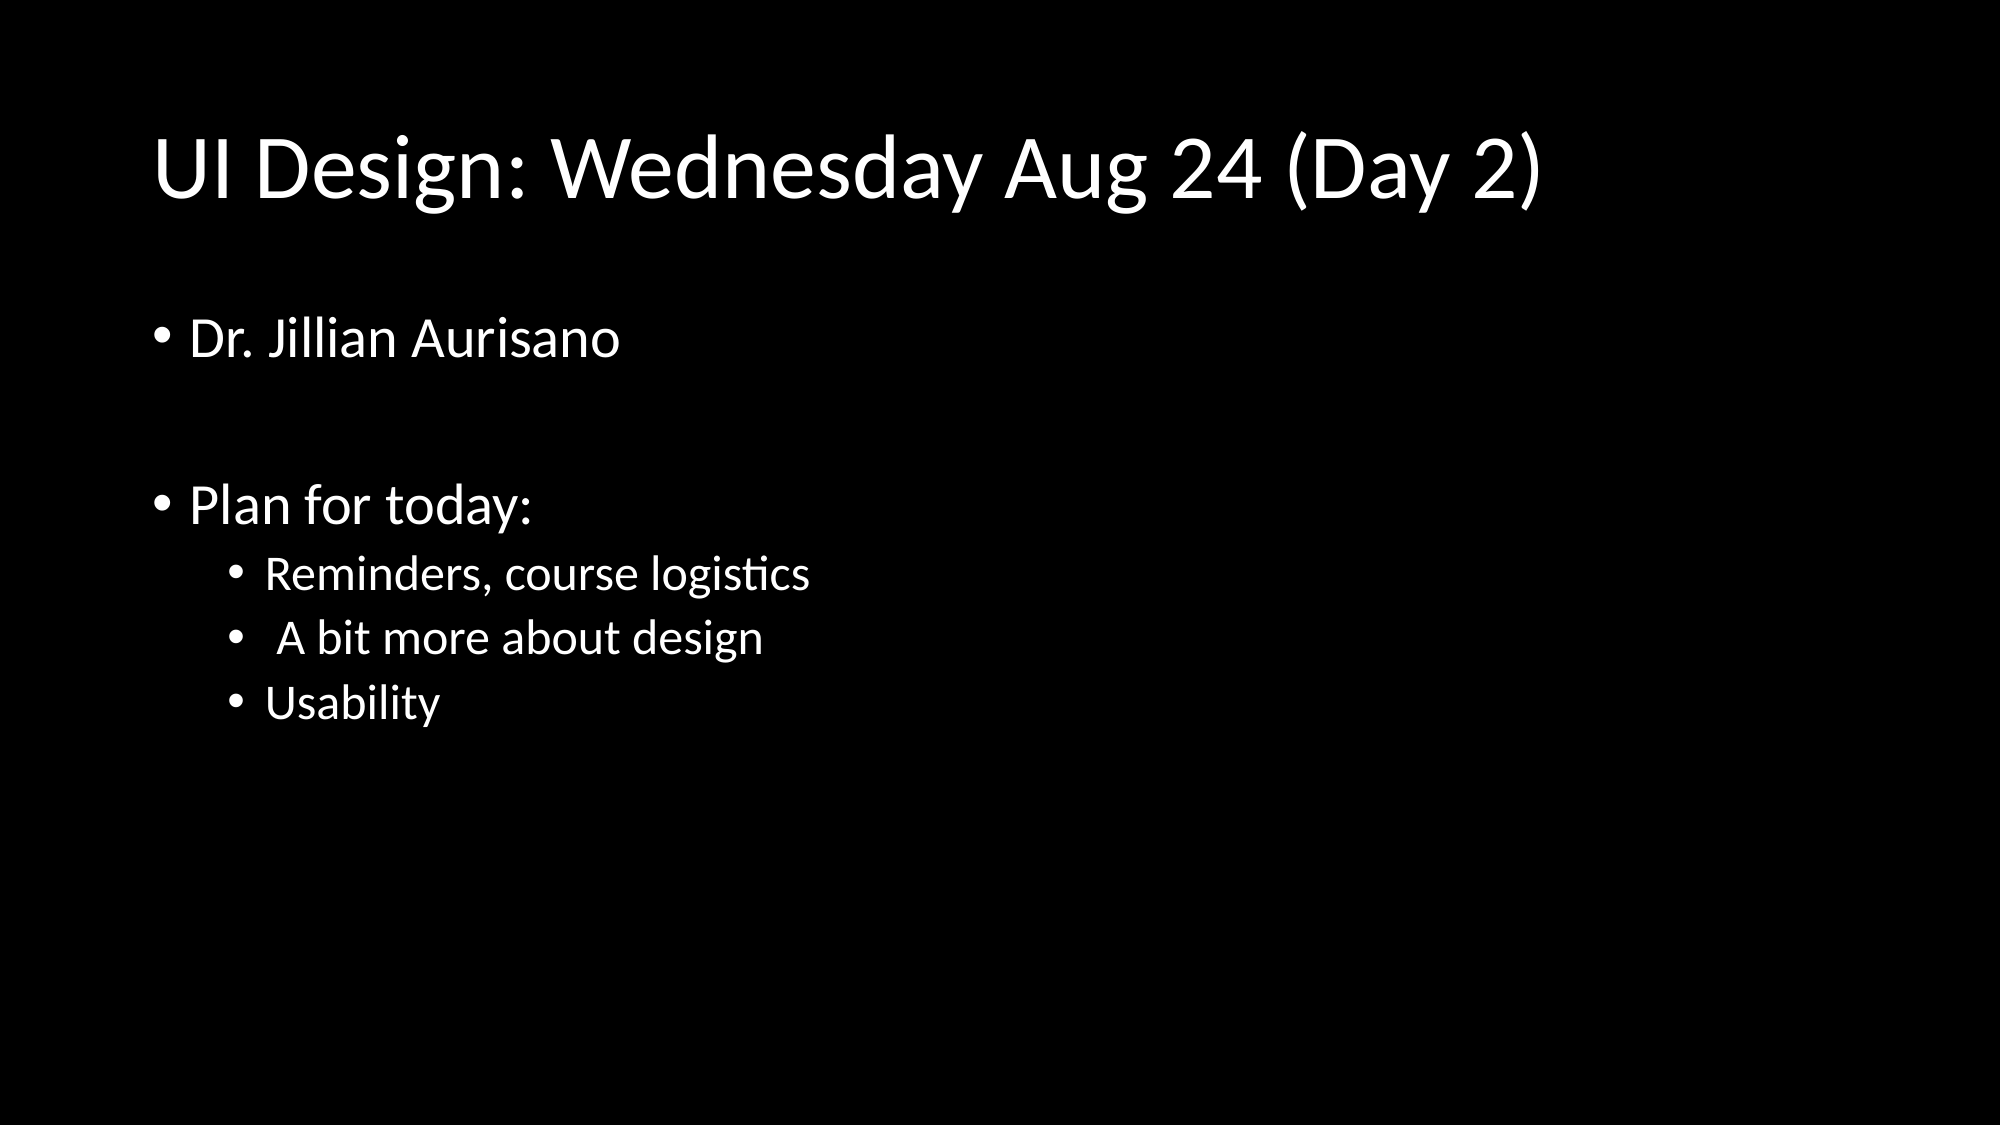

# UI Design: Wednesday Aug 24 (Day 2)
Dr. Jillian Aurisano

Plan for today:
Reminders, course logistics
 A bit more about design
Usability